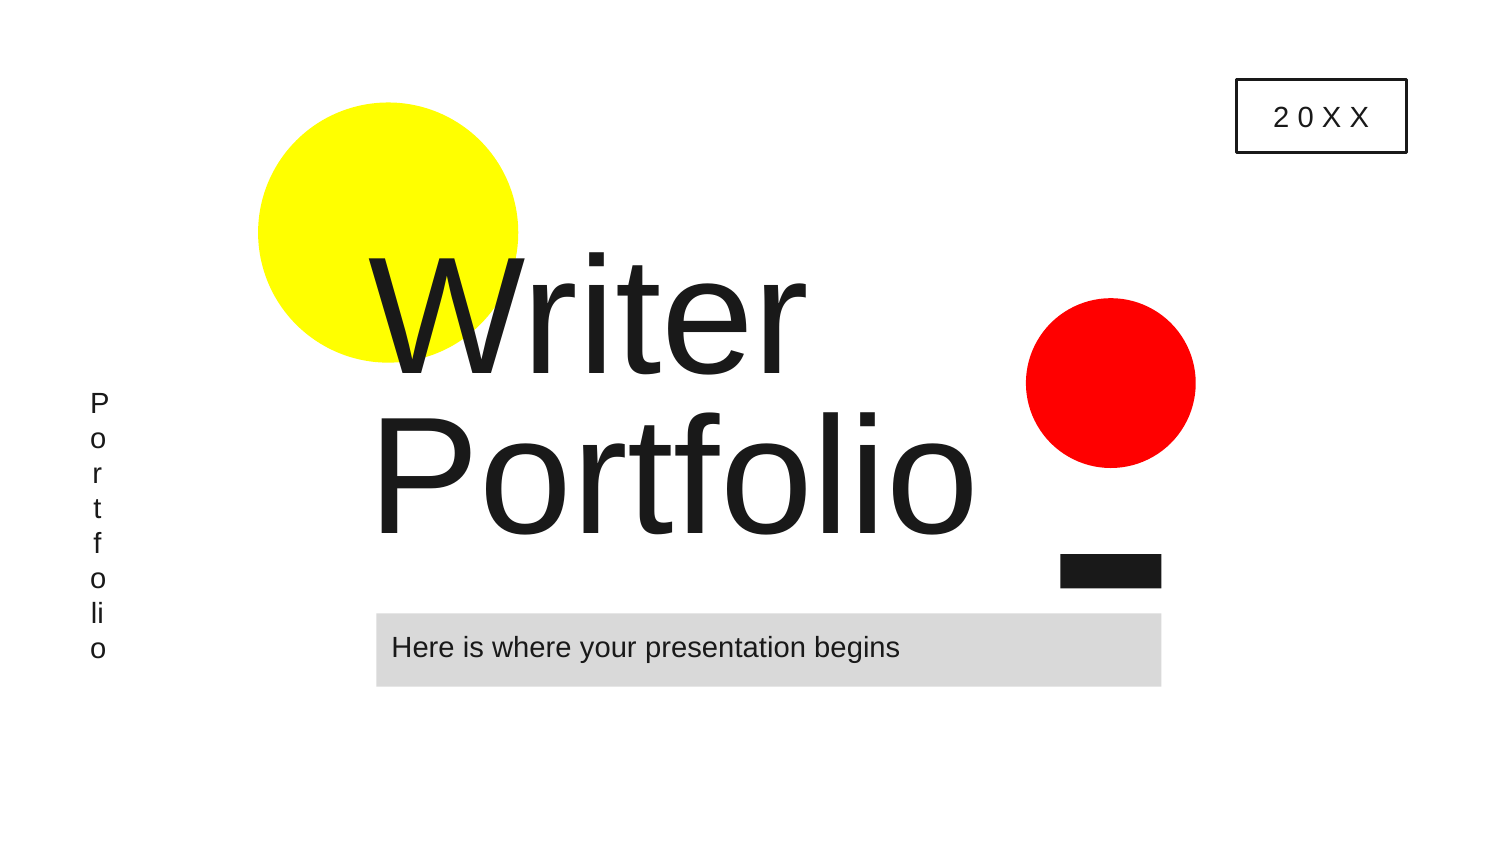

2 0 X X

# Writer Portfolio

Portfolio

Here is where your presentation begins